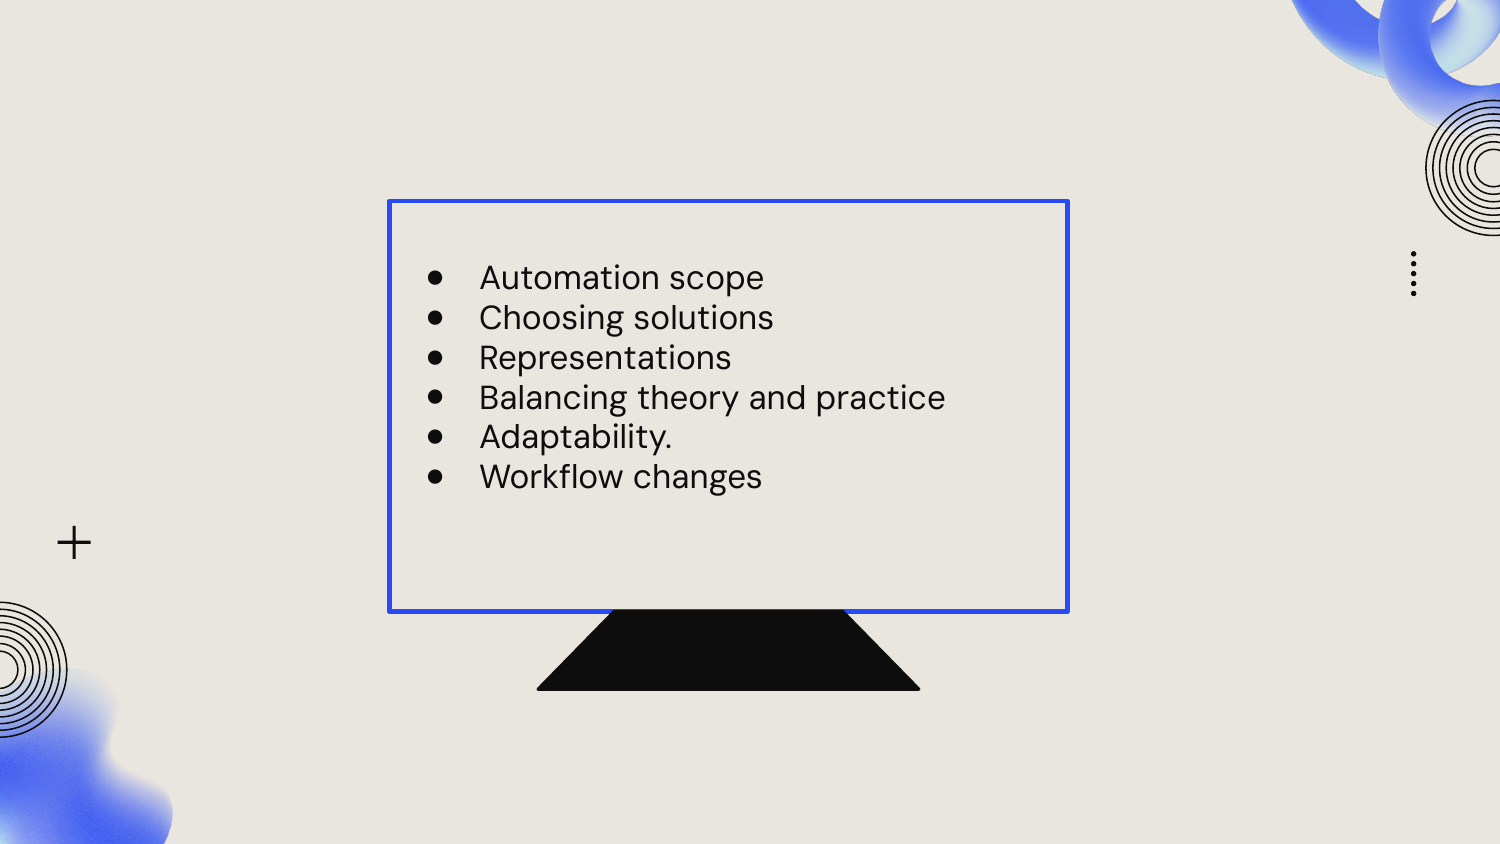

Automation scope
Choosing solutions
Representations
Balancing theory and practice
Adaptability.
Workflow changes